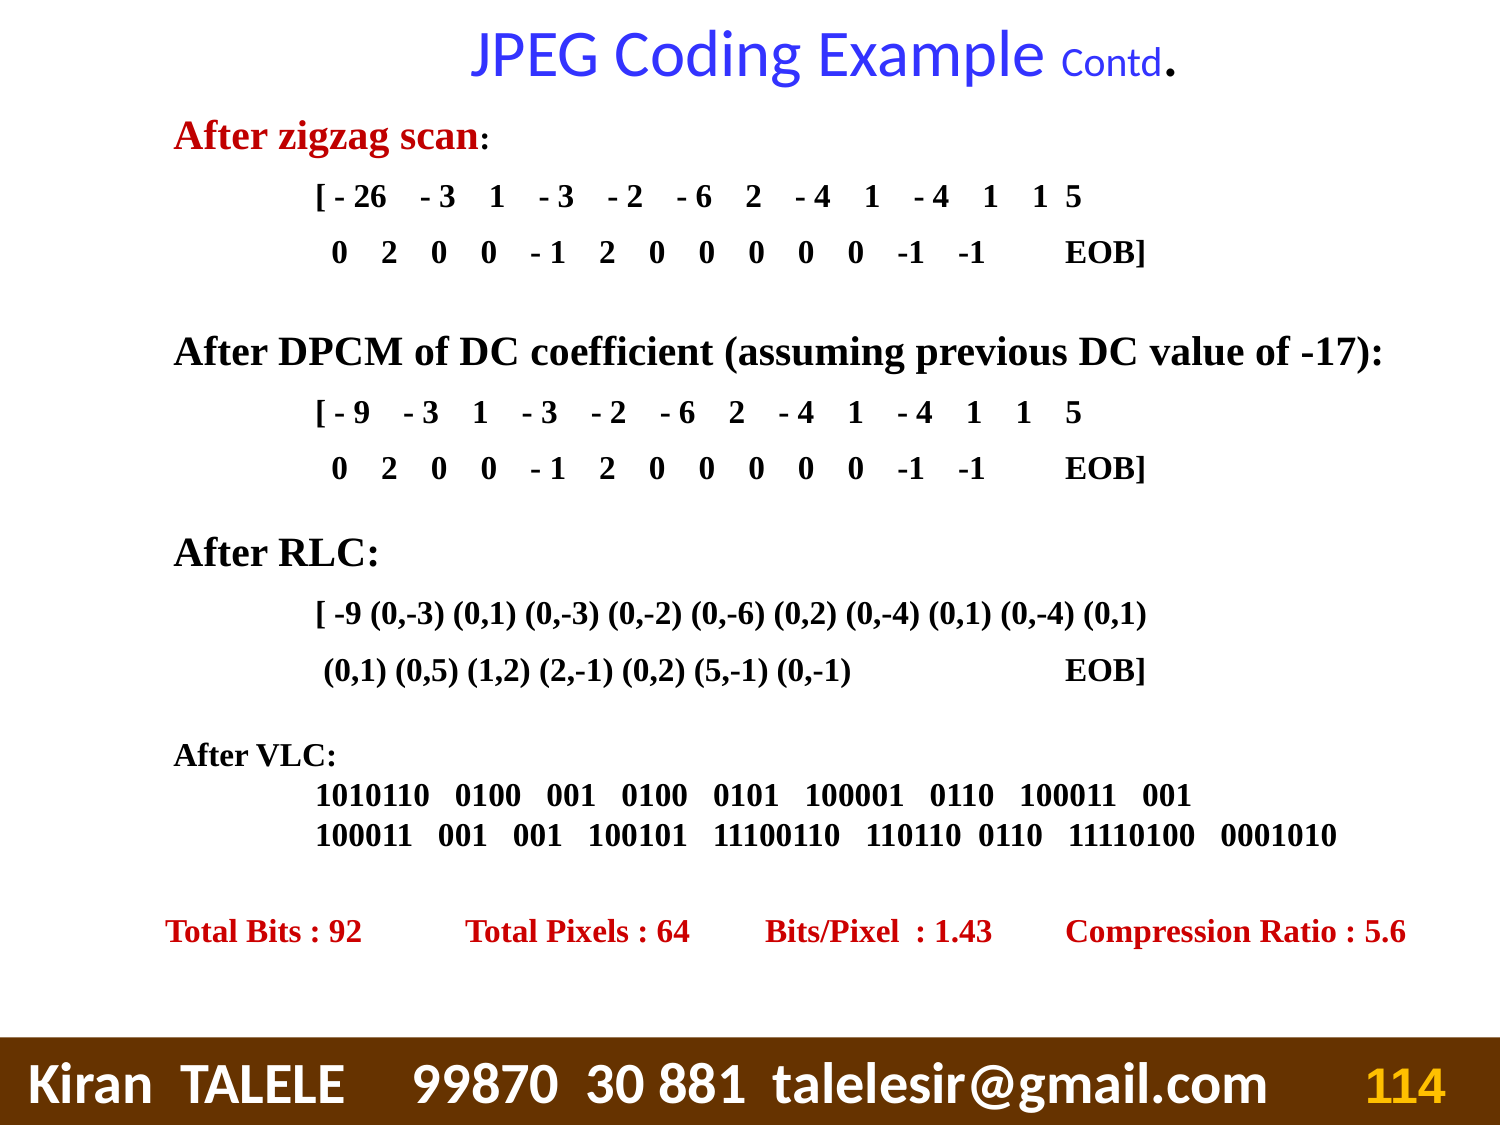

# JPEG Coding Example Contd.
 After zigzag scan:
	[ - 26    - 3    1    - 3    - 2    - 6    2    - 4    1    - 4    1    1  5
	  0    2    0    0    - 1    2    0    0    0    0    0    -1    -1 	EOB]

 After DPCM of DC coefficient (assuming previous DC value of -17):
	[ - 9    - 3    1    - 3    - 2    - 6    2    - 4    1    - 4    1    1    5
	  0    2    0    0    - 1    2    0    0    0    0    0    -1    -1    	EOB]

 After RLC:
	[ -9 (0,-3) (0,1) (0,-3) (0,-2) (0,-6) (0,2) (0,-4) (0,1) (0,-4) (0,1)
	 (0,1) (0,5) (1,2) (2,-1) (0,2) (5,-1) (0,-1) 		EOB]

 After VLC:
	1010110   0100   001   0100   0101   100001   0110   100011   001
 	100011   001   001   100101   11100110   110110  0110   11110100   0001010
Total Bits : 92 	Total Pixels : 64	Bits/Pixel	: 1.43 	Compression Ratio : 5.6
 Kiran  TALELE     99870  30 881  talelesir@gmail.com
114